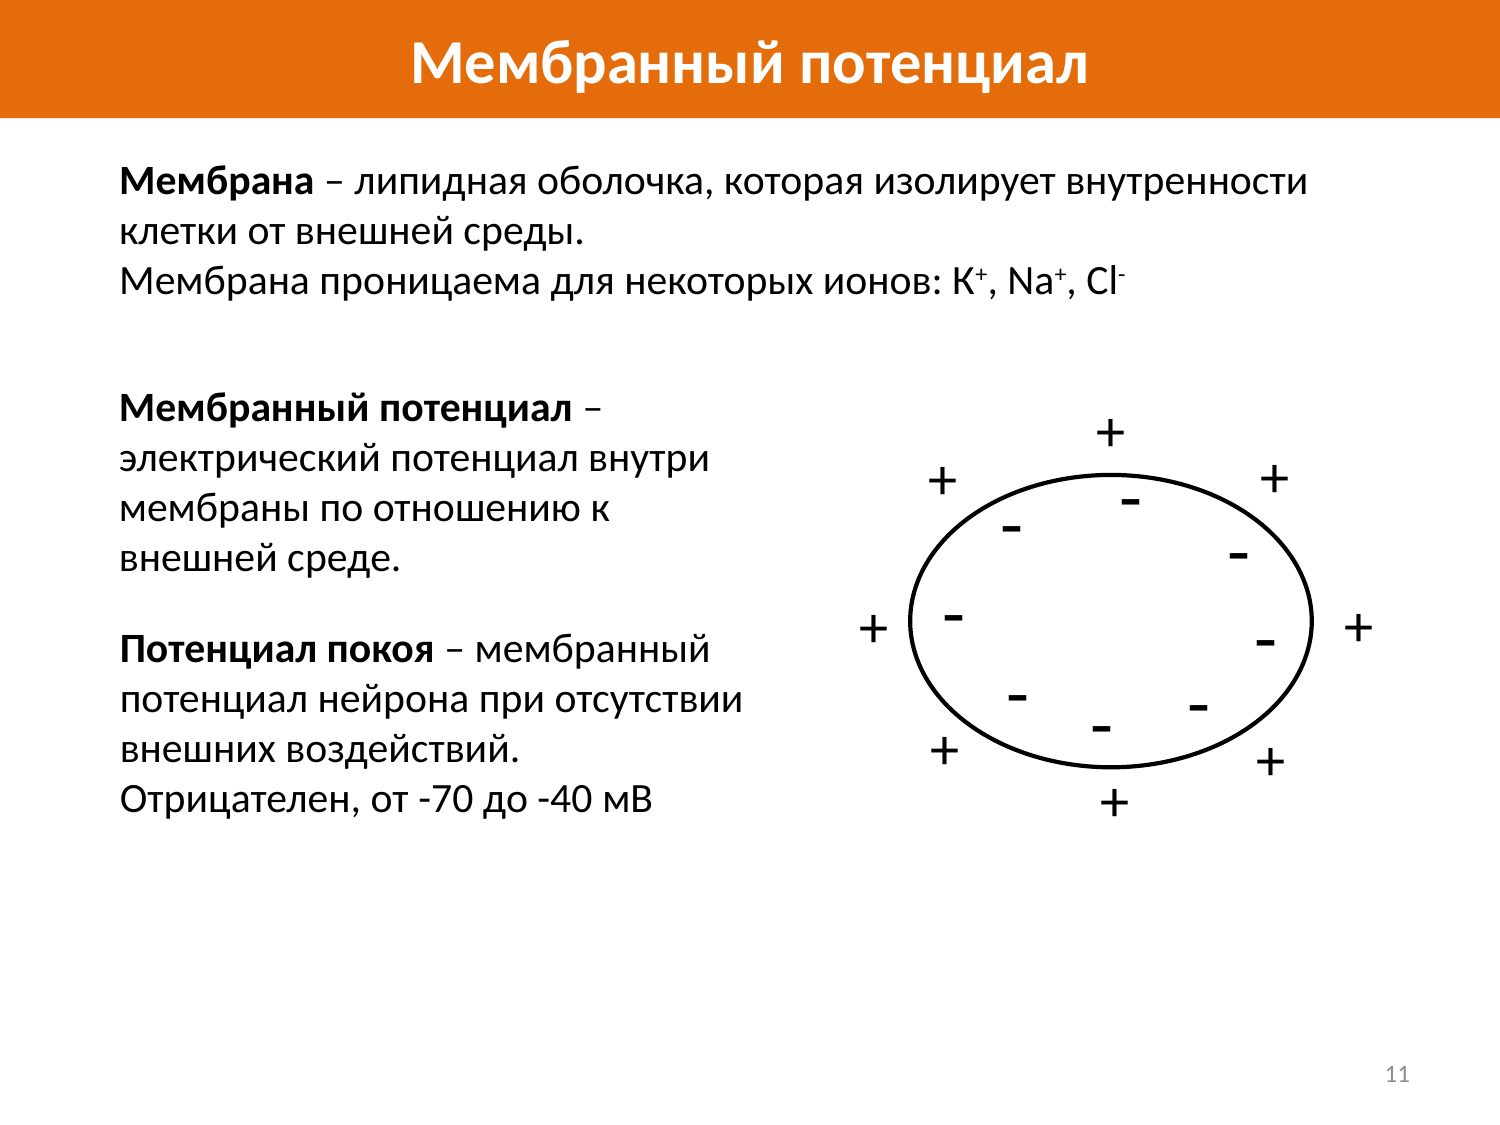

# Мембранный потенциал
Мембрана – липидная оболочка, которая изолирует внутренности клетки от внешней среды.
Мембрана проницаема для некоторых ионов: К+, Na+, Cl-
Мембранный потенциал – электрический потенциал внутри мембраны по отношению к внешней среде.
+
+
+
-
-

-
-
+
+
-
-
-
-
+
+
+
Потенциал покоя – мембранный потенциал нейрона при отсутствии внешних воздействий. Отрицателен, от -70 до -40 мВ
11